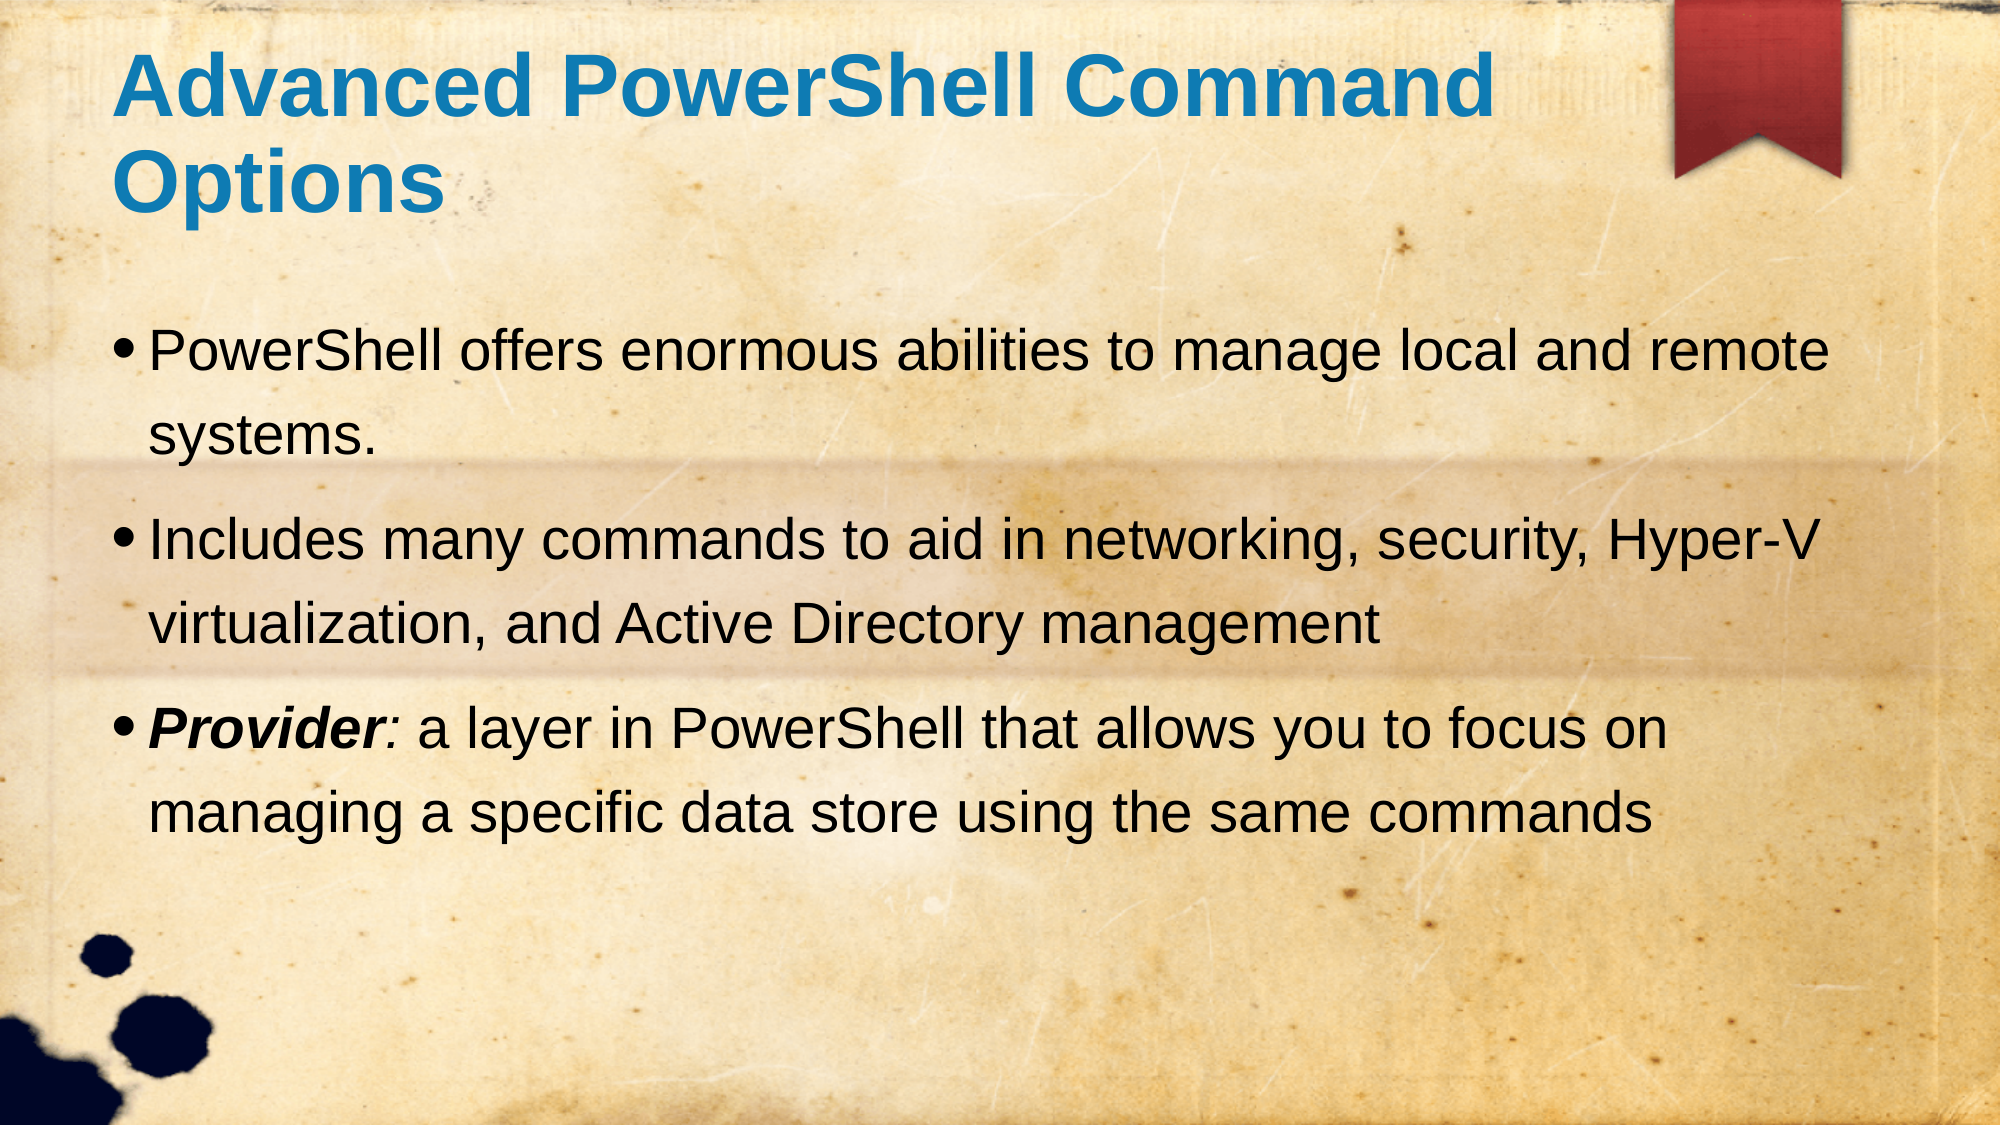

Advanced PowerShell Command Options
PowerShell offers enormous abilities to manage local and remote systems.
Includes many commands to aid in networking, security, Hyper-V virtualization, and Active Directory management
Provider: a layer in PowerShell that allows you to focus on managing a specific data store using the same commands